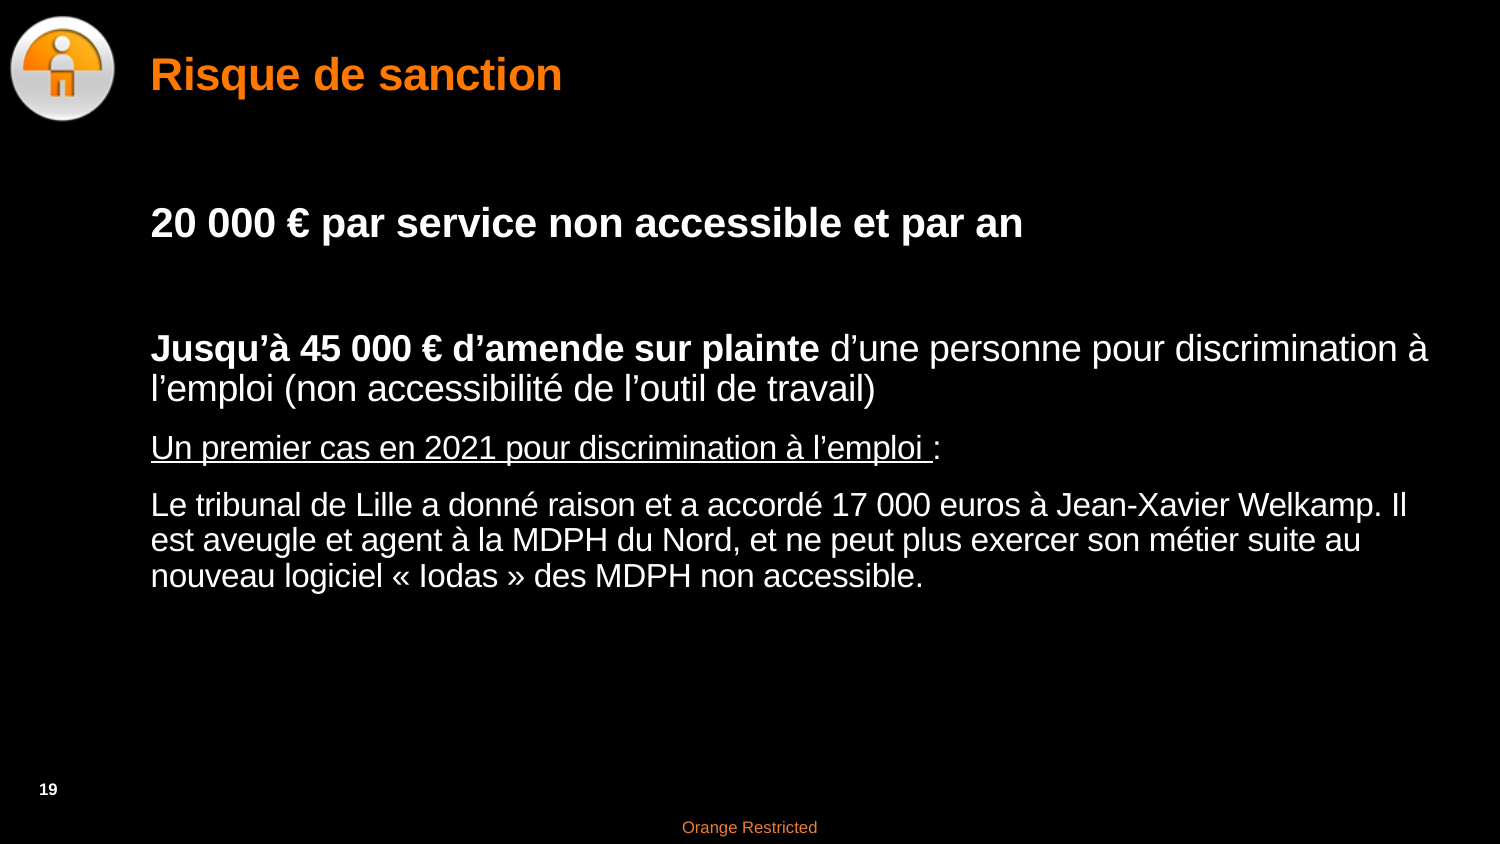

# Risque de sanction
20 000 € par service non accessible et par an

Jusqu’à 45 000 € d’amende sur plainte d’une personne pour discrimination à l’emploi (non accessibilité de l’outil de travail)
Un premier cas en 2021 pour discrimination à l’emploi :
Le tribunal de Lille a donné raison et a accordé 17 000 euros à Jean-Xavier Welkamp. Il est aveugle et agent à la MDPH du Nord, et ne peut plus exercer son métier suite au nouveau logiciel « Iodas » des MDPH non accessible.